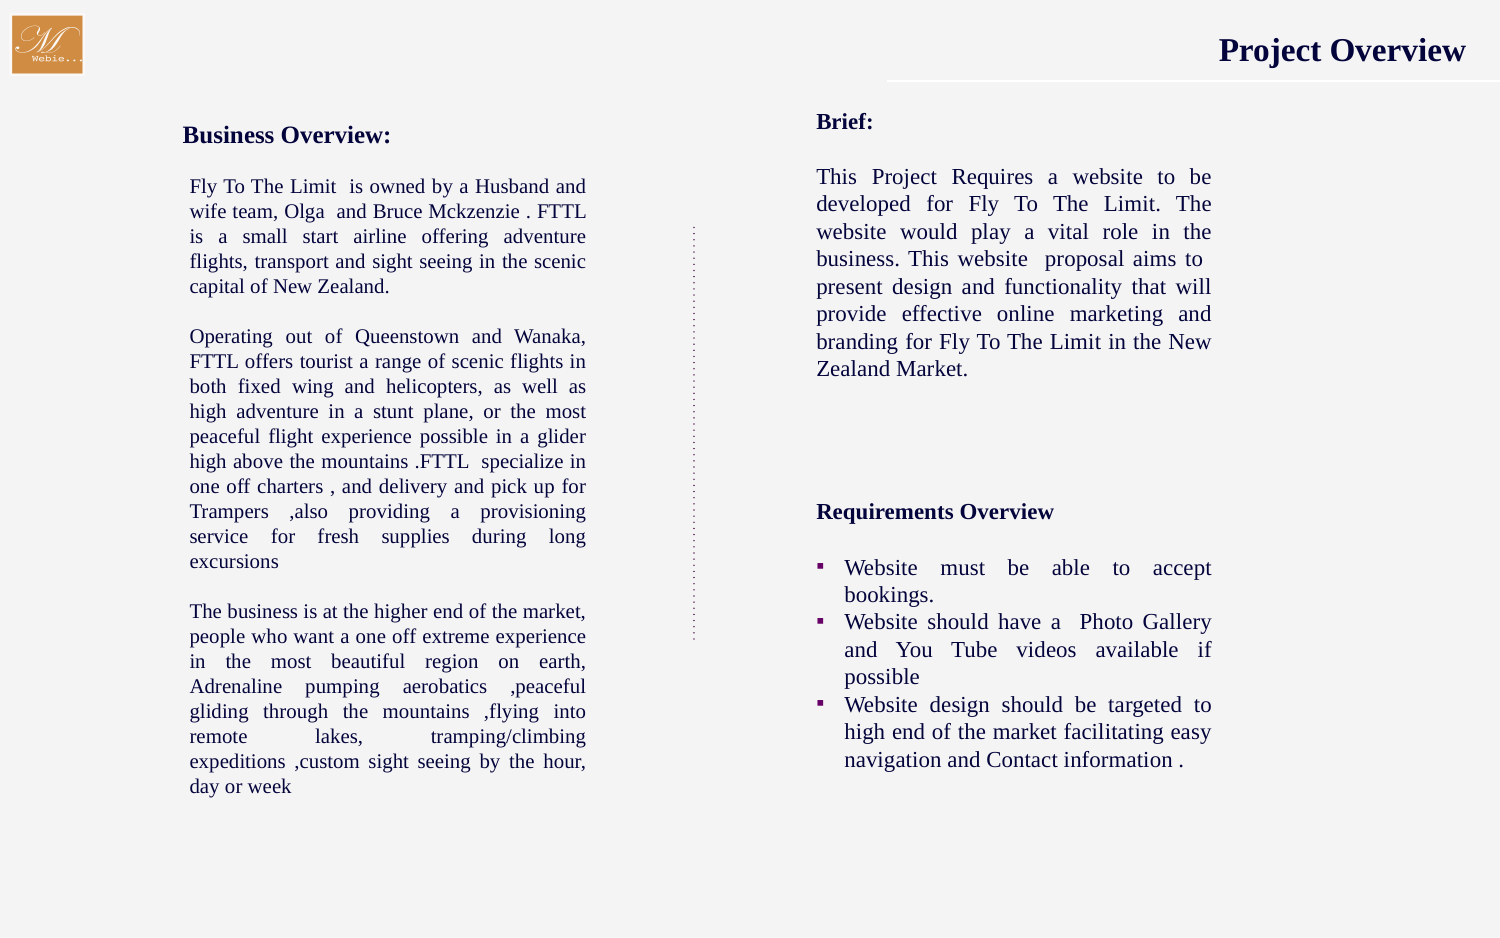

Project Overview
Business Overview:

Brief:

This Project Requires a website to be developed for Fly To The Limit. The website would play a vital role in the business. This website  proposal aims to  present design and functionality that will provide effective online marketing and branding for Fly To The Limit in the New Zealand Market.

Fly To The Limit  is owned by a Husband and wife team, Olga  and Bruce Mckzenzie . FTTL is a small start airline offering adventure flights, transport and sight seeing in the scenic capital of New Zealand.

Operating out of Queenstown and Wanaka, FTTL offers tourist a range of scenic flights in both fixed wing and helicopters, as well as high adventure in a stunt plane, or the most peaceful flight experience possible in a glider high above the mountains .FTTL  specialize in one off charters , and delivery and pick up for Trampers ,also providing a provisioning service for fresh supplies during long excursions

The business is at the higher end of the market, people who want a one off extreme experience in the most beautiful region on earth, Adrenaline pumping aerobatics ,peaceful gliding through the mountains ,flying into remote lakes, tramping/climbing expeditions ,custom sight seeing by the hour, day or week

Requirements Overview

Website must be able to accept bookings.
Website should have a  Photo Gallery and You Tube videos available if possible
Website design should be targeted to high end of the market facilitating easy navigation and Contact information .